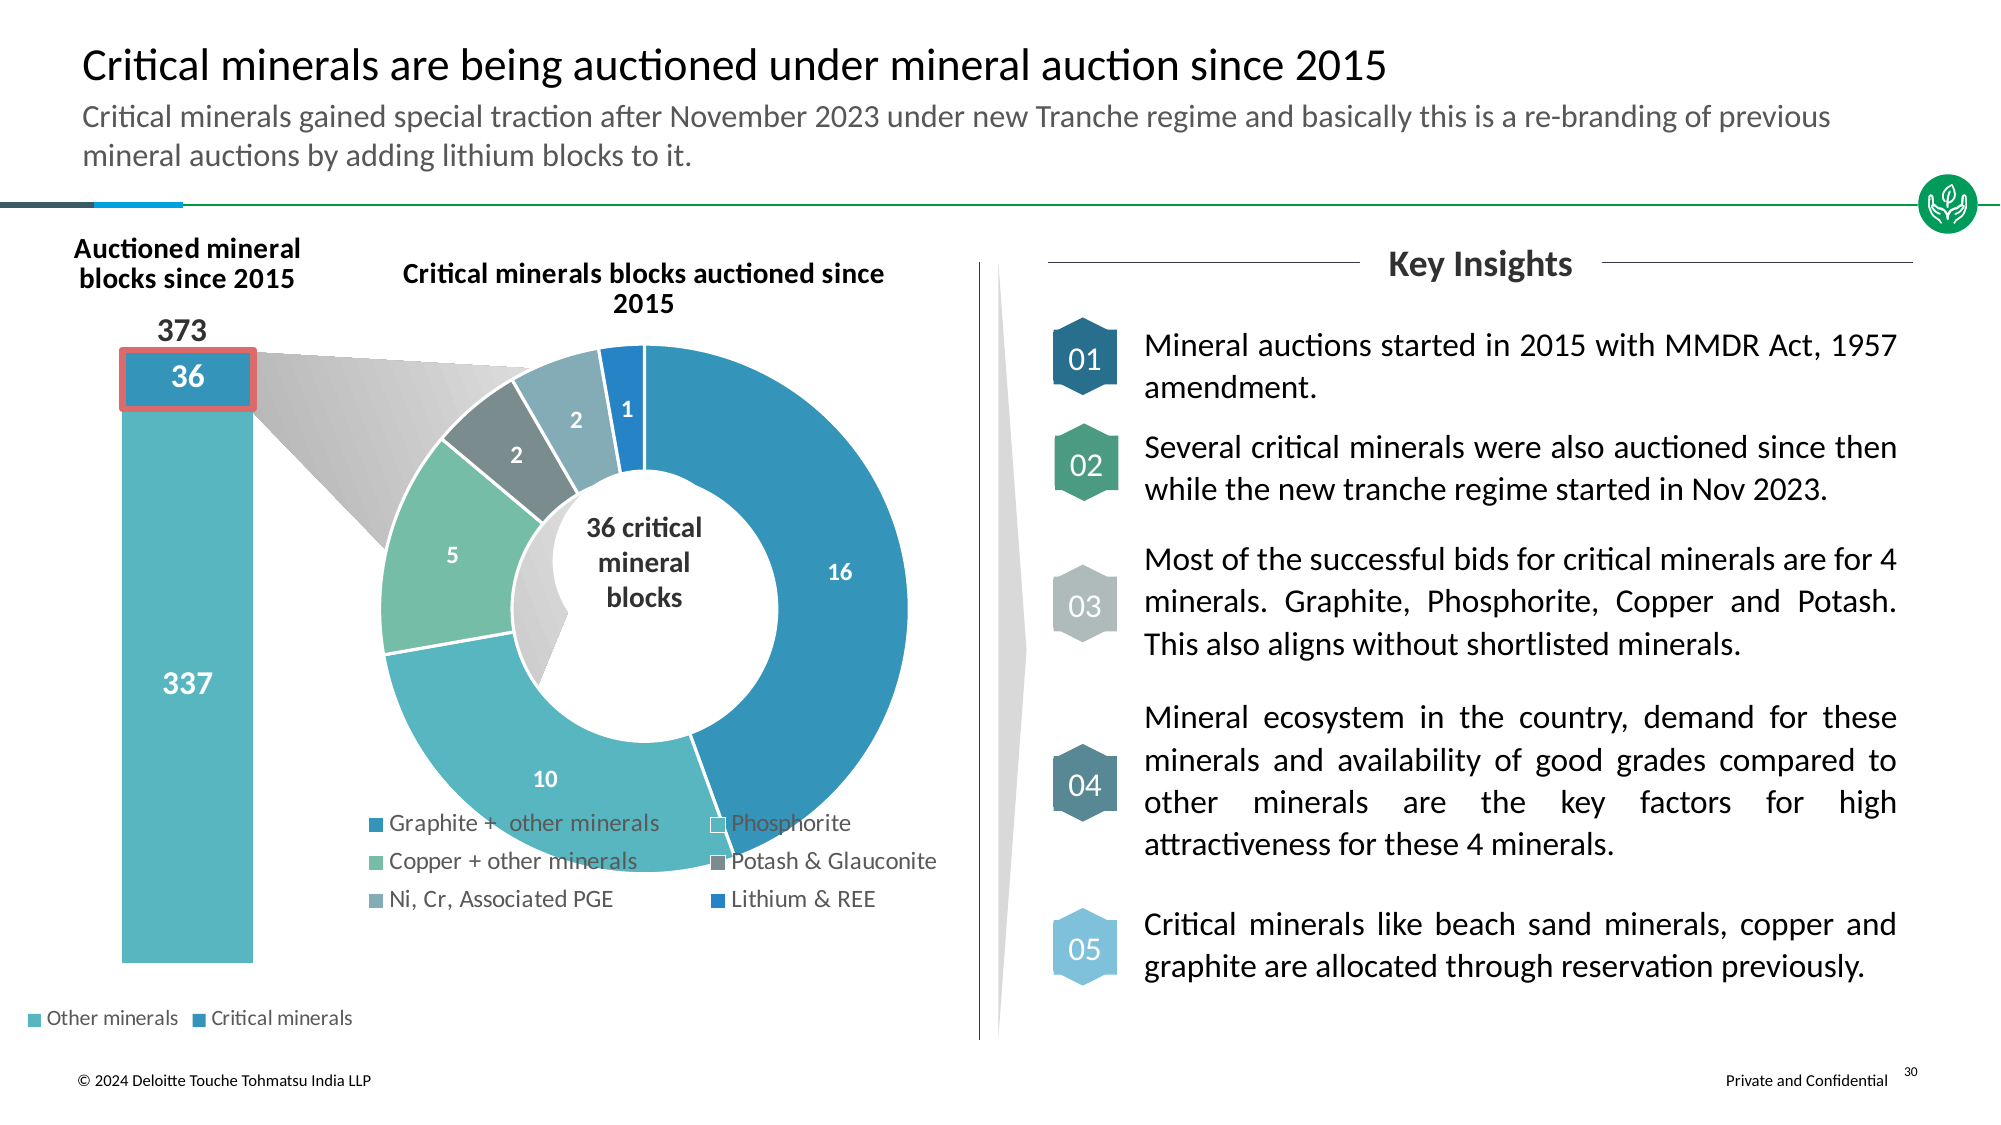

# Critical minerals are being auctioned under mineral auction since 2015
Critical minerals gained special traction after November 2023 under new Tranche regime and basically this is a re-branding of previous mineral auctions by adding lithium blocks to it.

### Chart: Auctioned mineral blocks since 2015

| Category | Other minerals | Critical minerals |
|---|---|---|

### Chart: Critical minerals blocks auctioned since 2015

| Category |  |
|---|---|
| Graphite +  other minerals | 16.0 |
| Phosphorite | 10.0 |
| Copper + other minerals | 5.0 |
| Potash & Glauconite | 2.0 |
| Ni, Cr, Associated PGE | 2.0 |
| Lithium & REE | 1.0 |
Key Insights

373
Mineral auctions started in 2015 with MMDR Act, 1957 amendment.

01
Several critical minerals were also auctioned since then while the new tranche regime started in Nov 2023.

02

36 critical mineral blocks
Most of the successful bids for critical minerals are for 4 minerals. Graphite, Phosphorite, Copper and Potash. This also aligns without shortlisted minerals.

03

Mineral ecosystem in the country, demand for these minerals and availability of good grades compared to other minerals are the key factors for high attractiveness for these 4 minerals.

04
Critical minerals like beach sand minerals, copper and graphite are allocated through reservation previously.

05